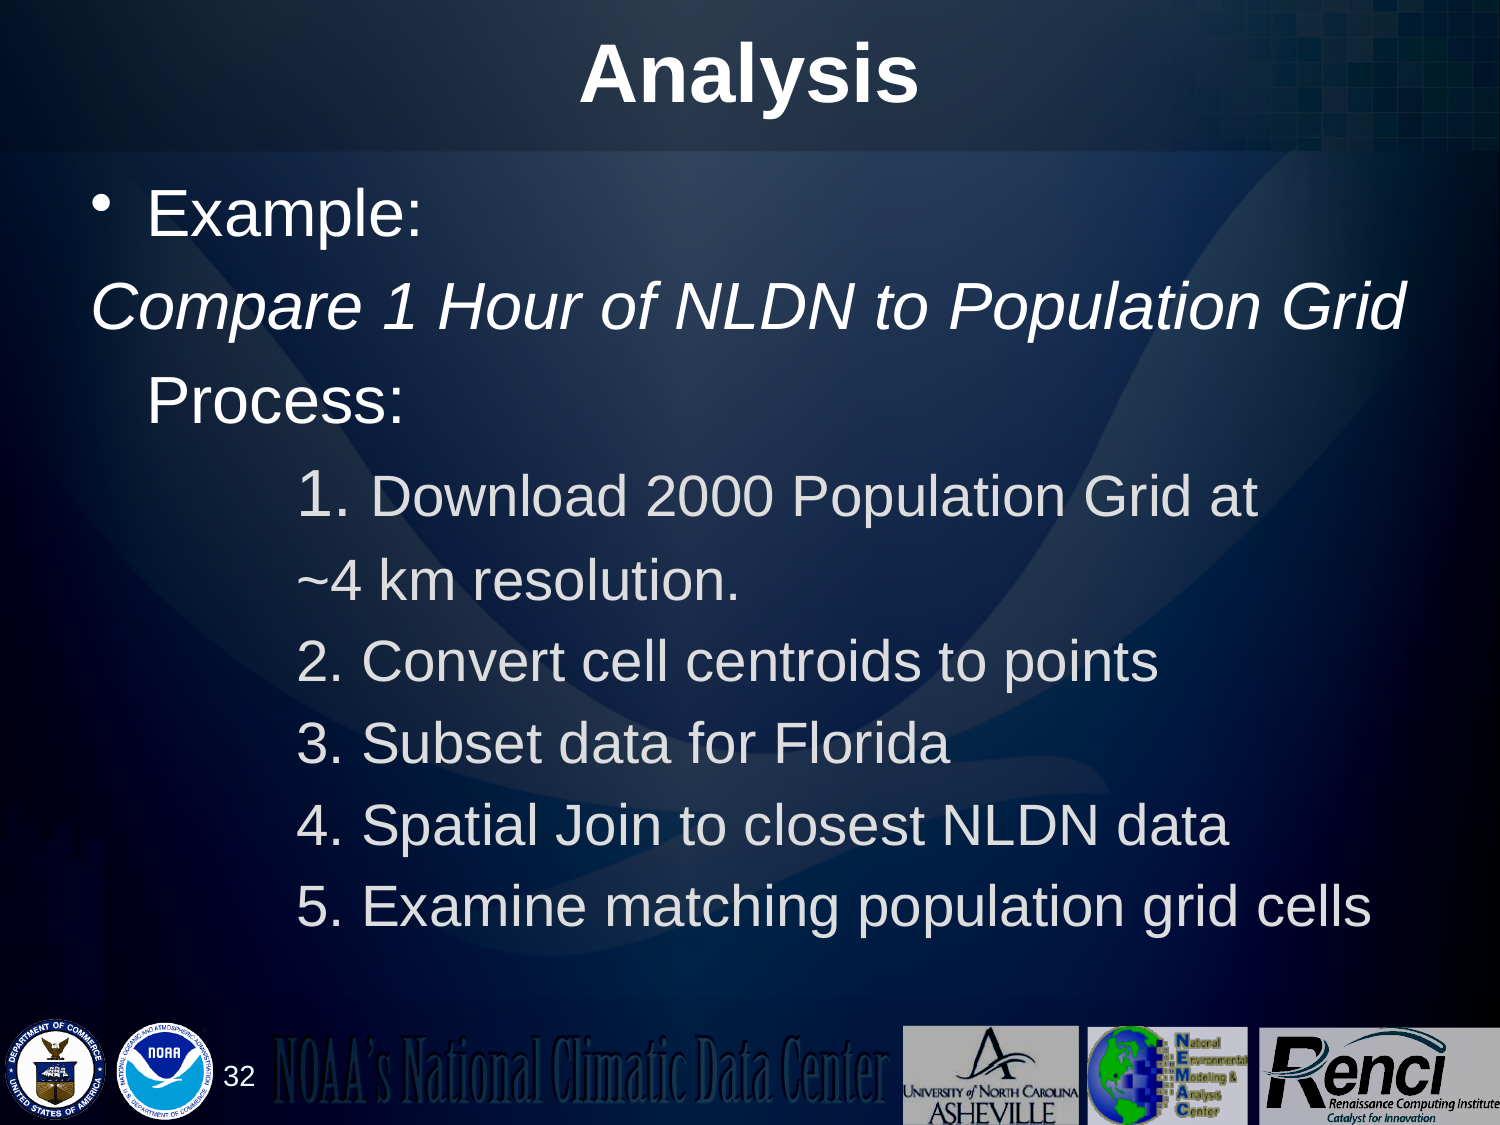

# Analysis
Example:
Compare 1 Hour of NLDN to Population Grid
	Process:
		1. Download 2000 Population Grid at
		~4 km resolution.
		2. Convert cell centroids to points
		3. Subset data for Florida
		4. Spatial Join to closest NLDN data
		5. Examine matching population grid cells